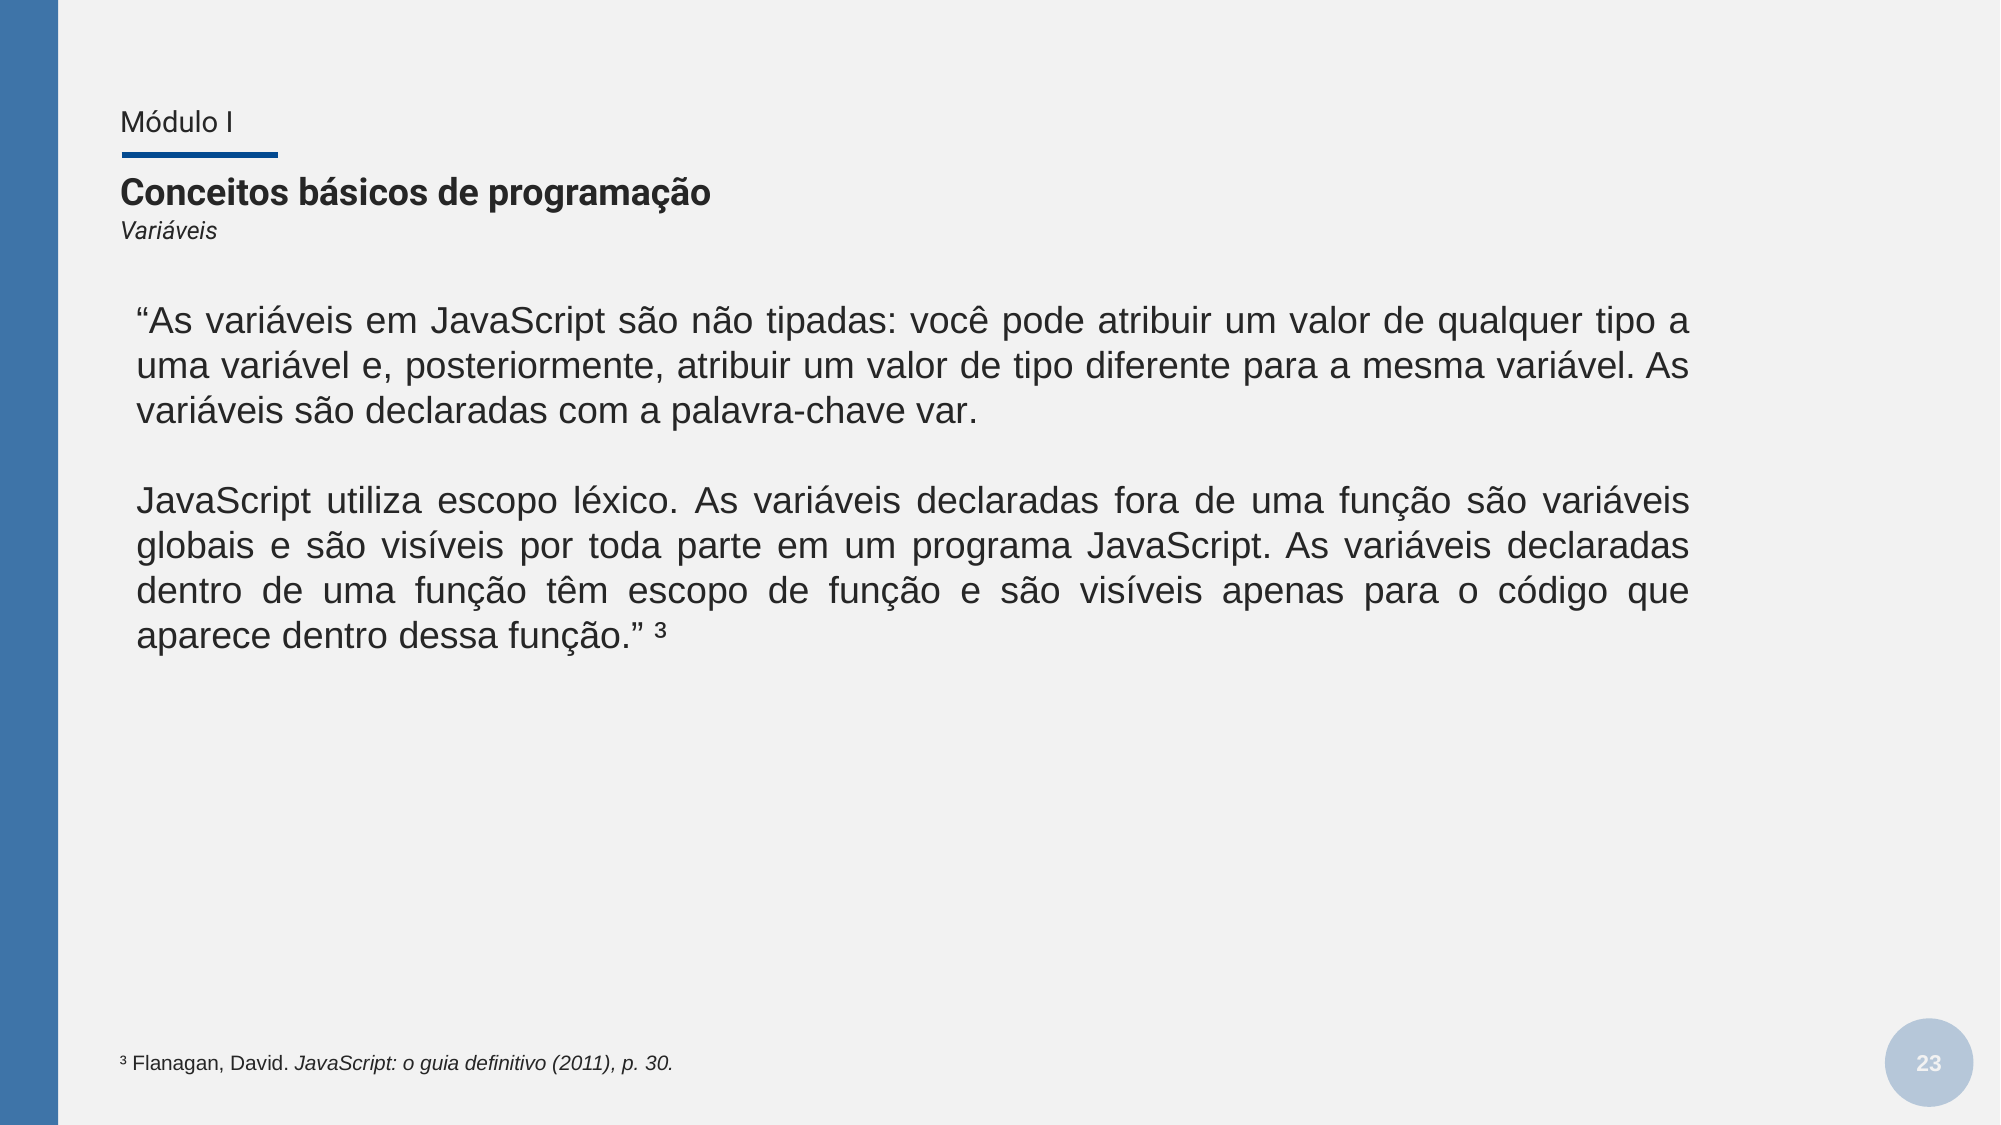

# Módulo I
Conceitos básicos de programação
Variáveis
“As variáveis em JavaScript são não tipadas: você pode atribuir um valor de qualquer tipo a uma variável e, posteriormente, atribuir um valor de tipo diferente para a mesma variável. As variáveis são declaradas com a palavra-chave var.

JavaScript utiliza escopo léxico. As variáveis declaradas fora de uma função são variáveis globais e são visíveis por toda parte em um programa JavaScript. As variáveis declaradas dentro de uma função têm escopo de função e são visíveis apenas para o código que aparece dentro dessa função.” ³

23
³ Flanagan, David. JavaScript: o guia definitivo (2011), p. 30.